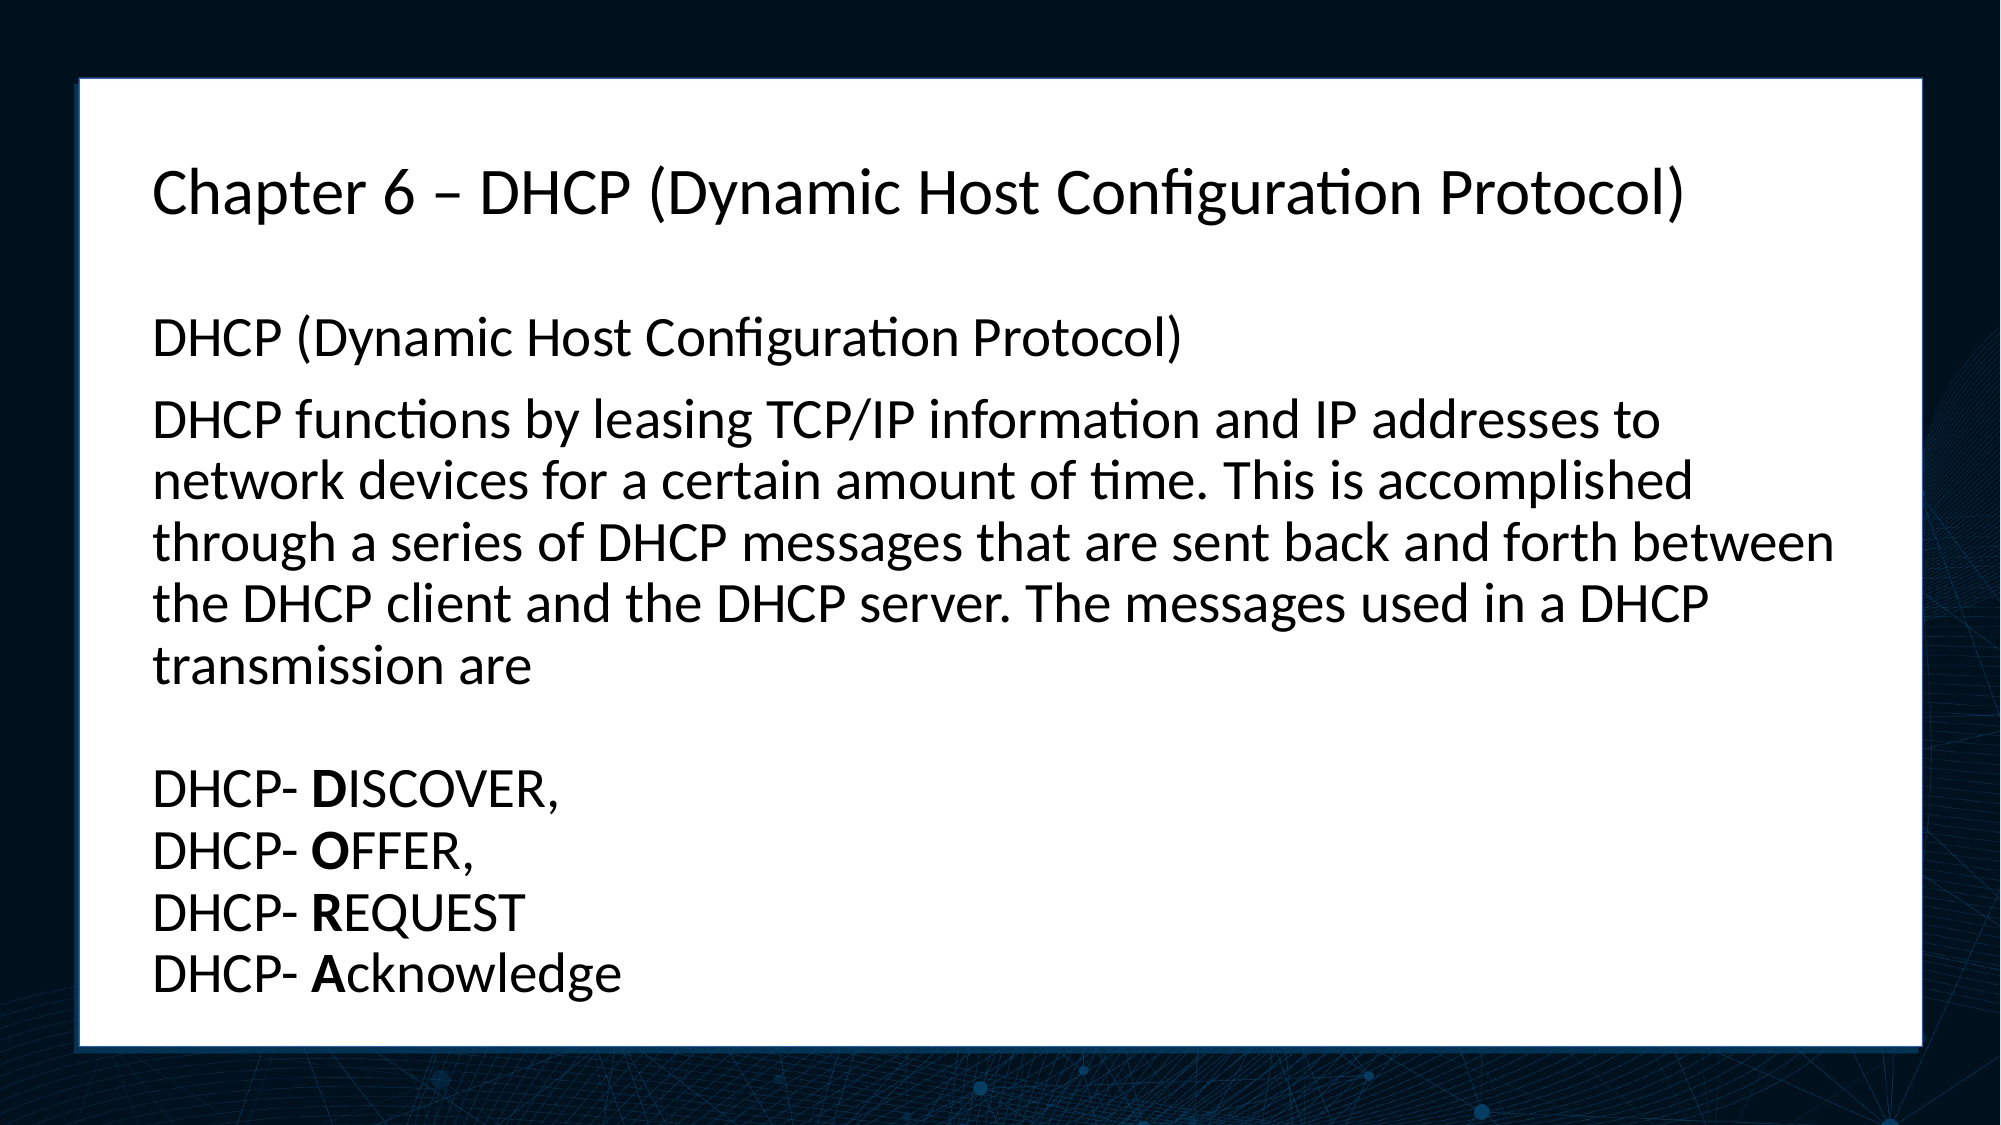

# Chapter 6 – DHCP (Dynamic Host Configuration Protocol)
DHCP (Dynamic Host Configuration Protocol)
DHCP functions by leasing TCP/IP information and IP addresses to network devices for a certain amount of time. This is accomplished through a series of DHCP messages that are sent back and forth between the DHCP client and the DHCP server. The messages used in a DHCP transmission are
DHCP- DISCOVER,
DHCP- OFFER,
DHCP- REQUEST
DHCP- Acknowledge